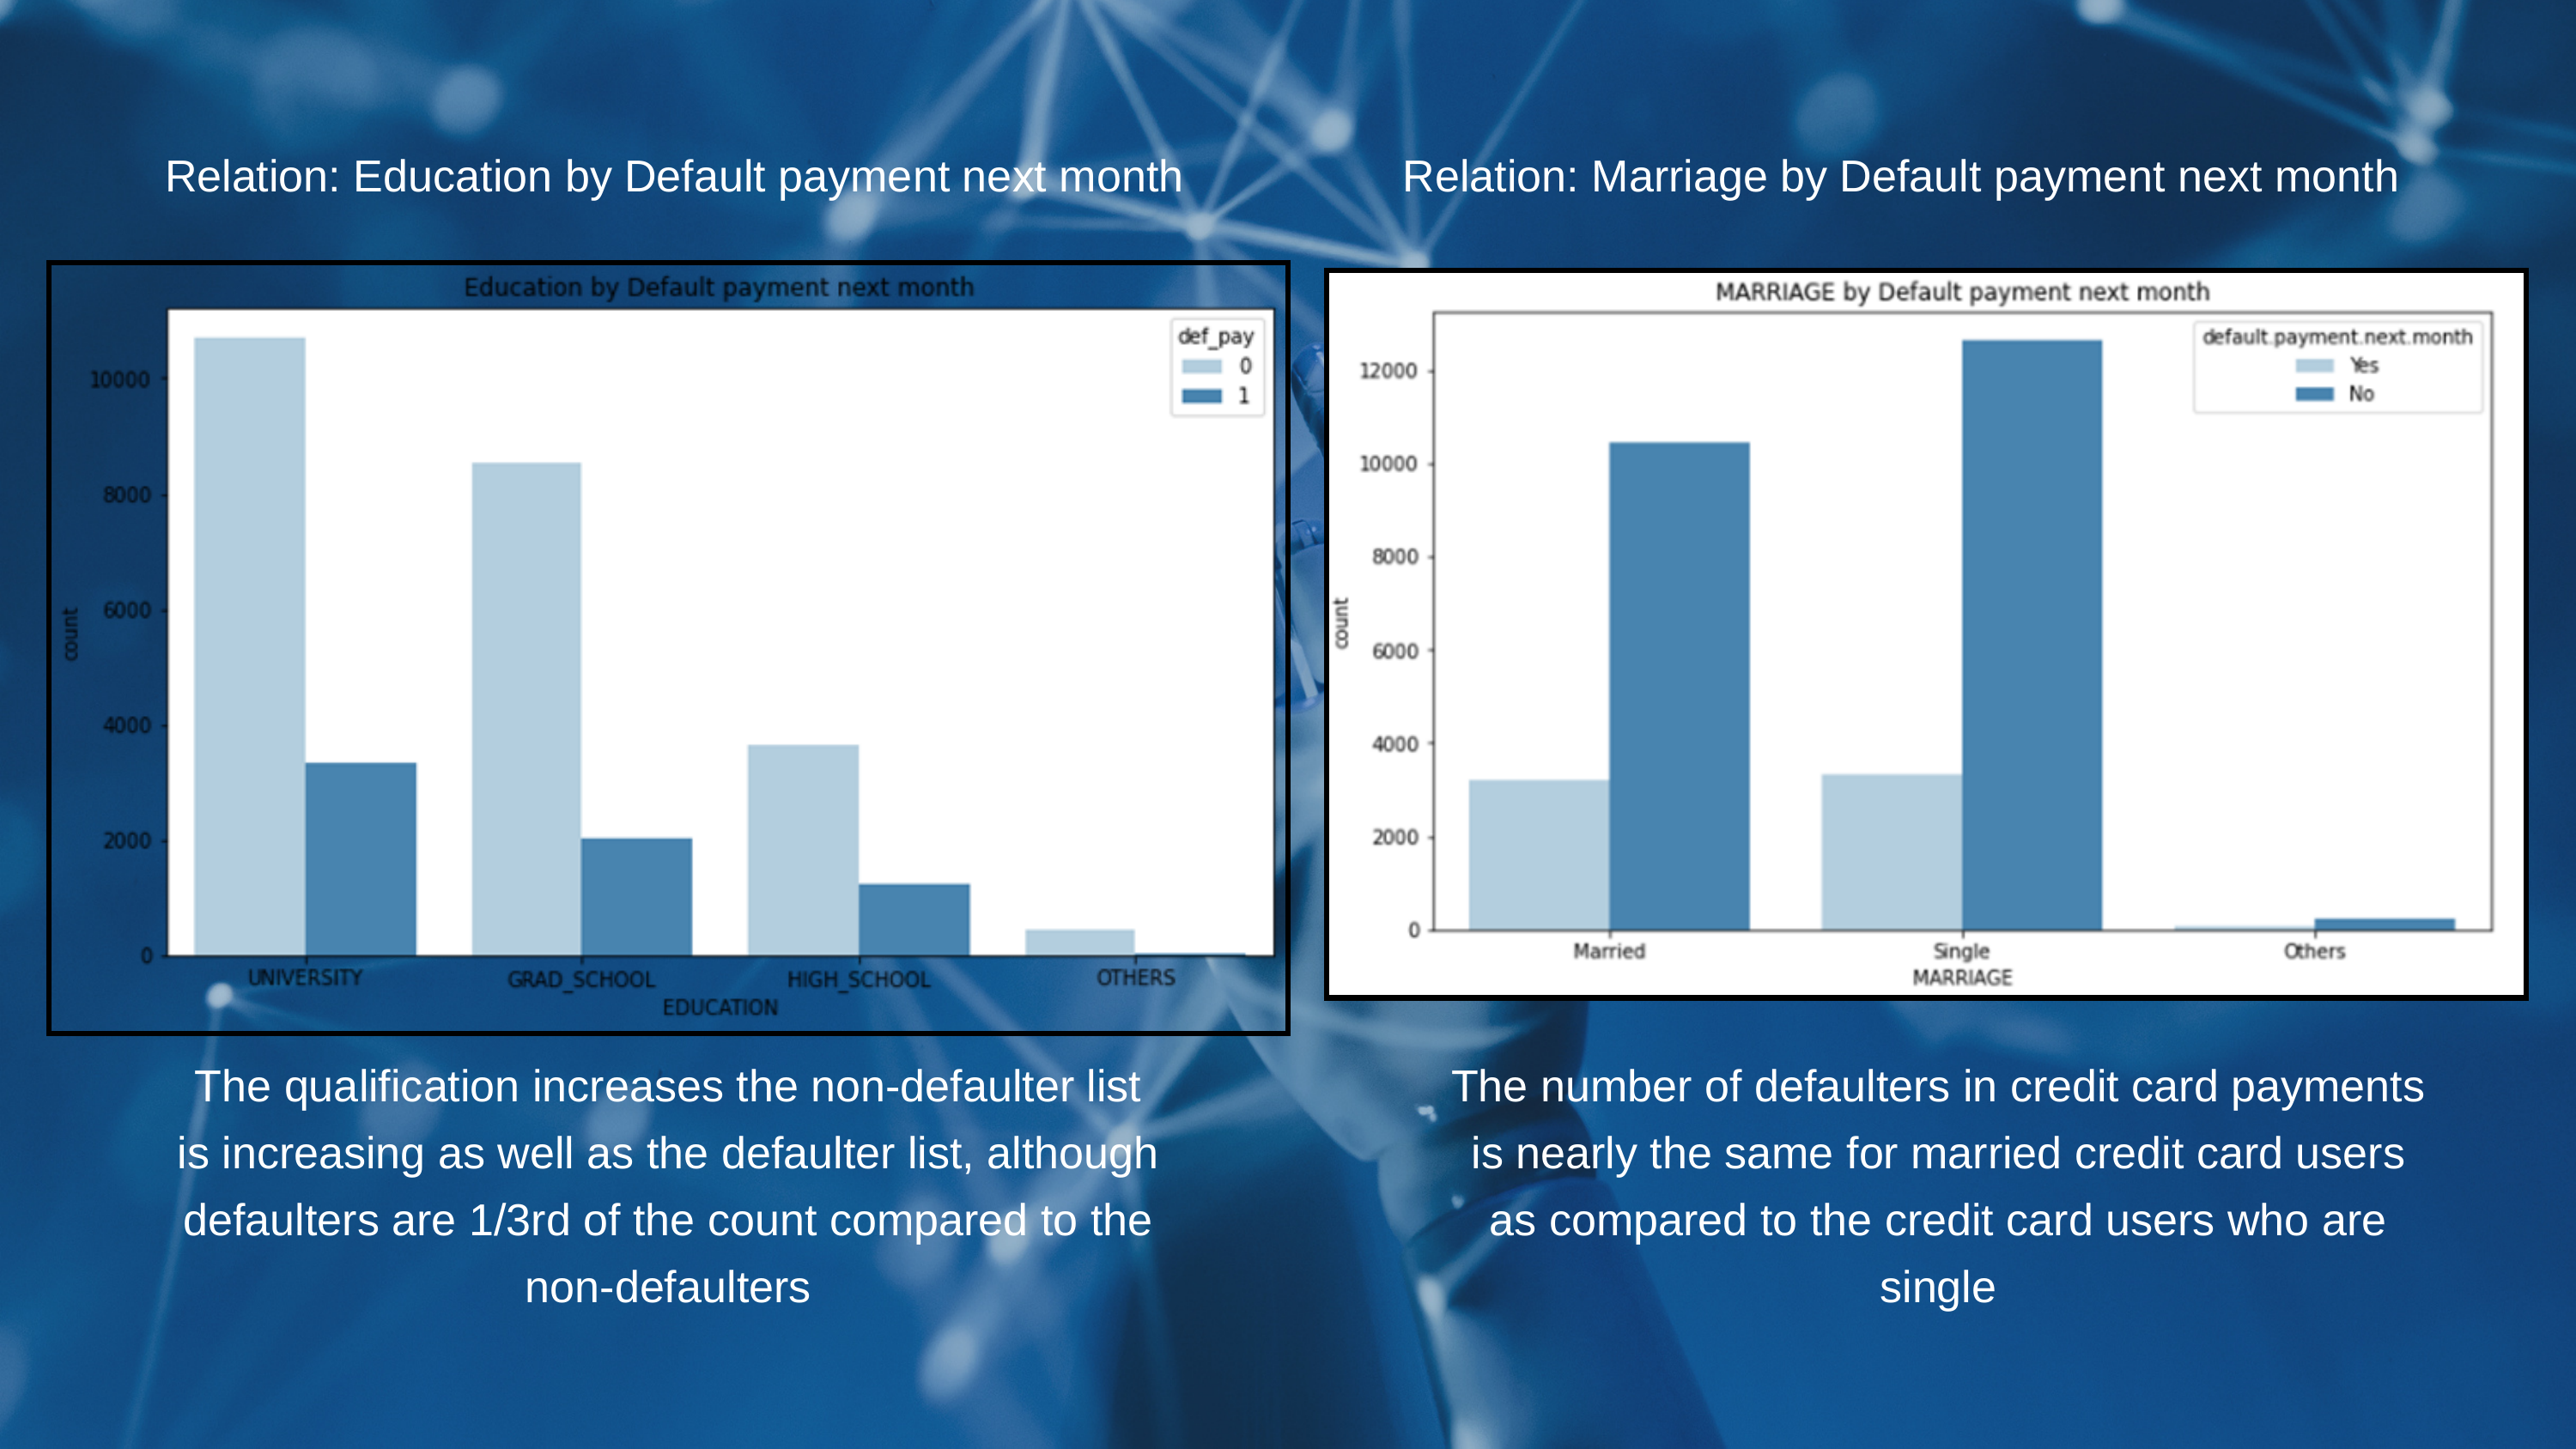

Relation: Education by Default payment next month

Relation: Marriage by Default payment next month

The qualification increases the non-defaulter list is increasing as well as the defaulter list, although defaulters are 1/3rd of the count compared to the non-defaulters
The number of defaulters in credit card payments is nearly the same for married credit card users as compared to the credit card users who are single